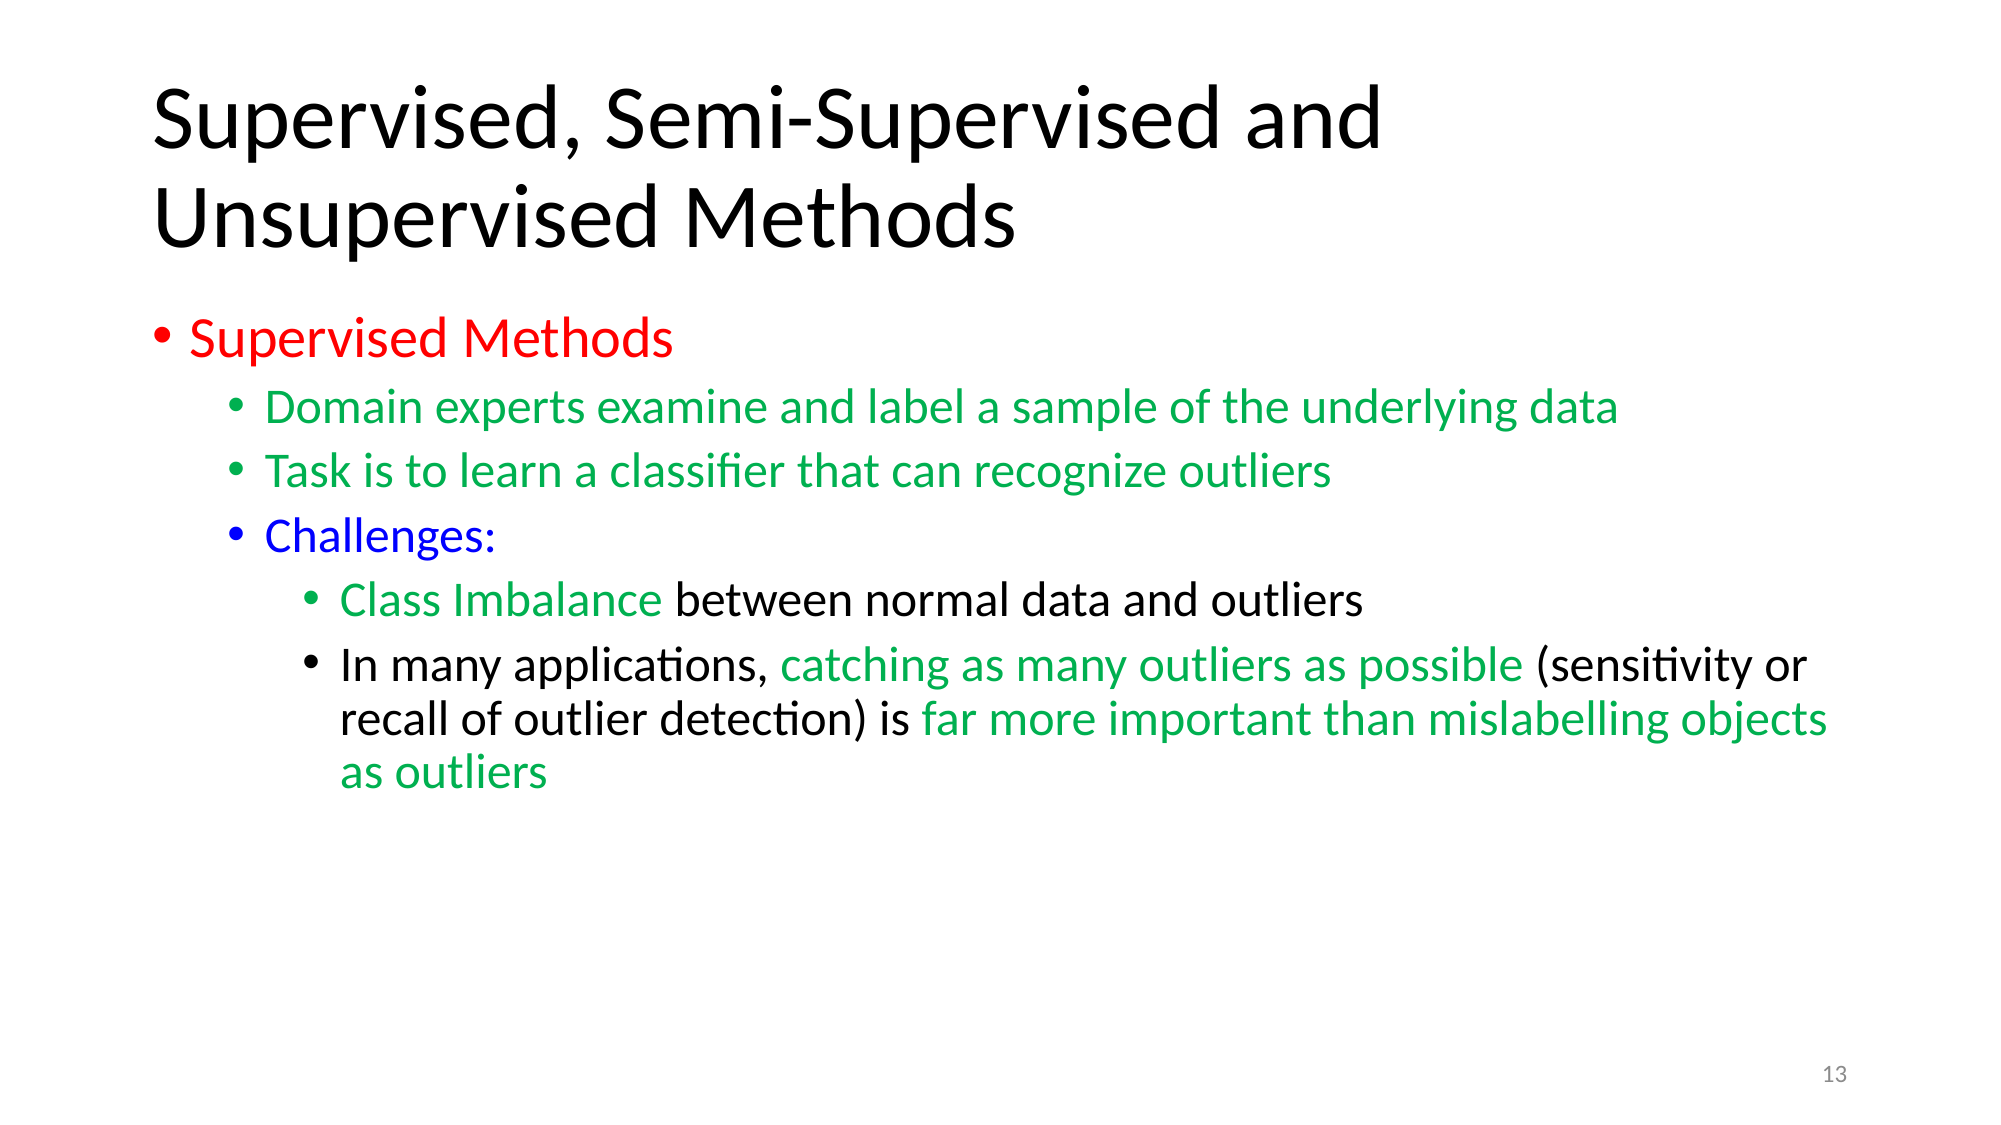

# Supervised, Semi-Supervised and Unsupervised Methods
Supervised Methods
Domain experts examine and label a sample of the underlying data
Task is to learn a classifier that can recognize outliers
Challenges:
Class Imbalance between normal data and outliers
In many applications, catching as many outliers as possible (sensitivity or recall of outlier detection) is far more important than mislabelling objects as outliers
13